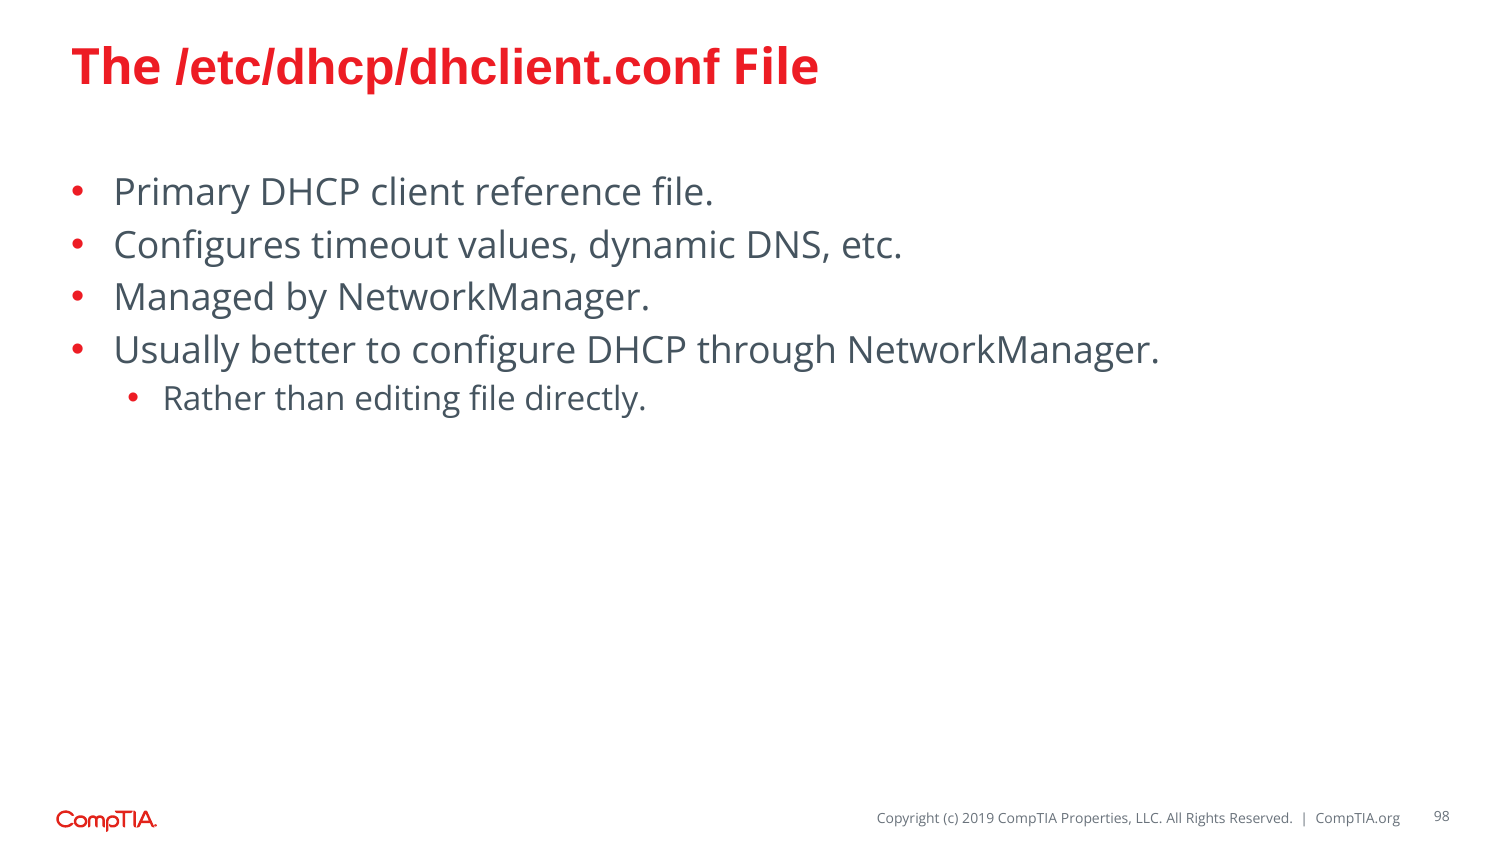

# The /etc/dhcp/dhclient.conf File
Primary DHCP client reference file.
Configures timeout values, dynamic DNS, etc.
Managed by NetworkManager.
Usually better to configure DHCP through NetworkManager.
Rather than editing file directly.
98